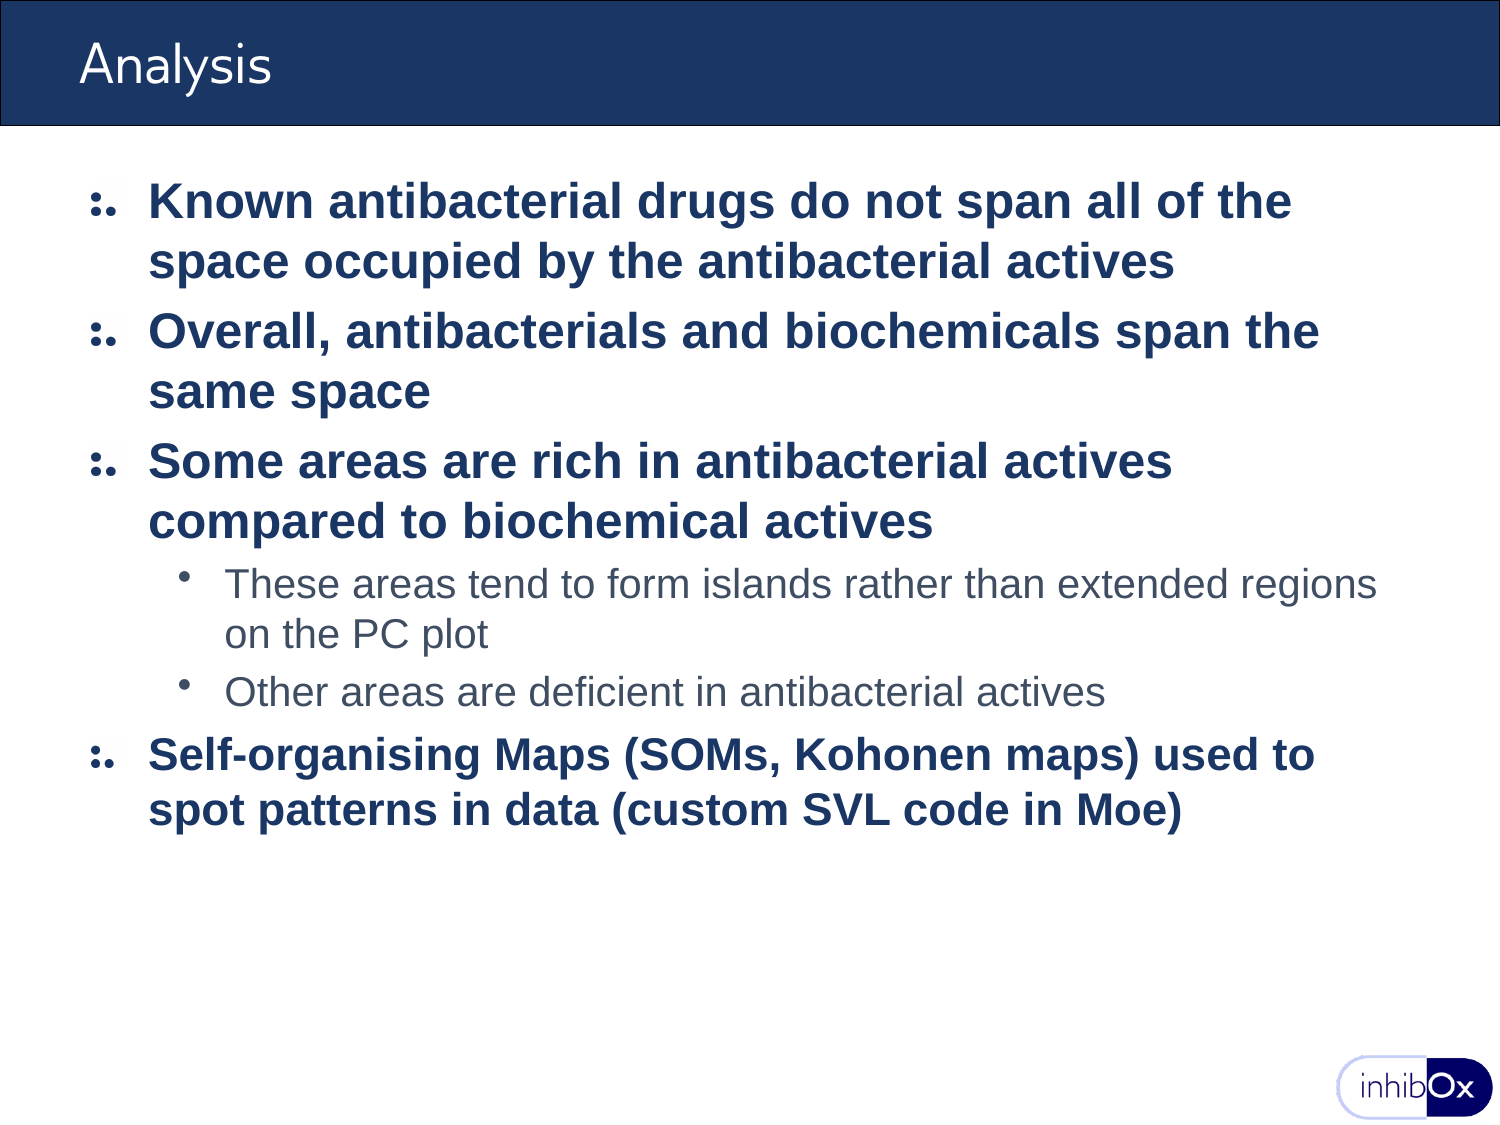

# Analysis
Known antibacterial drugs do not span all of the space occupied by the antibacterial actives
Overall, antibacterials and biochemicals span the same space
Some areas are rich in antibacterial actives compared to biochemical actives
These areas tend to form islands rather than extended regions on the PC plot
Other areas are deficient in antibacterial actives
Self-organising Maps (SOMs, Kohonen maps) used to spot patterns in data (custom SVL code in Moe)